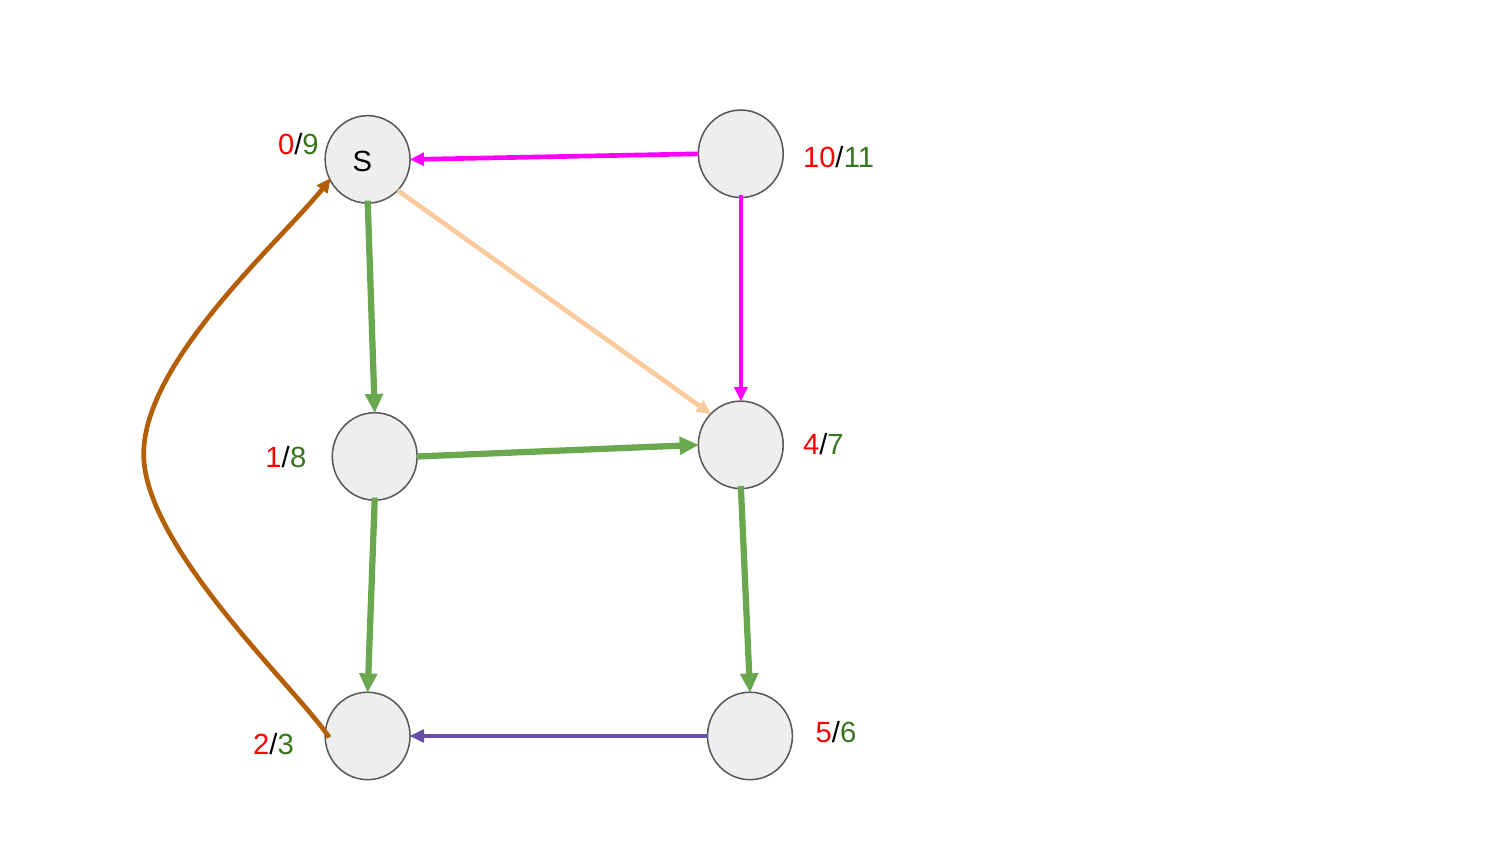

0/9
S
10/11

4/7

1/8

5/6
2/3